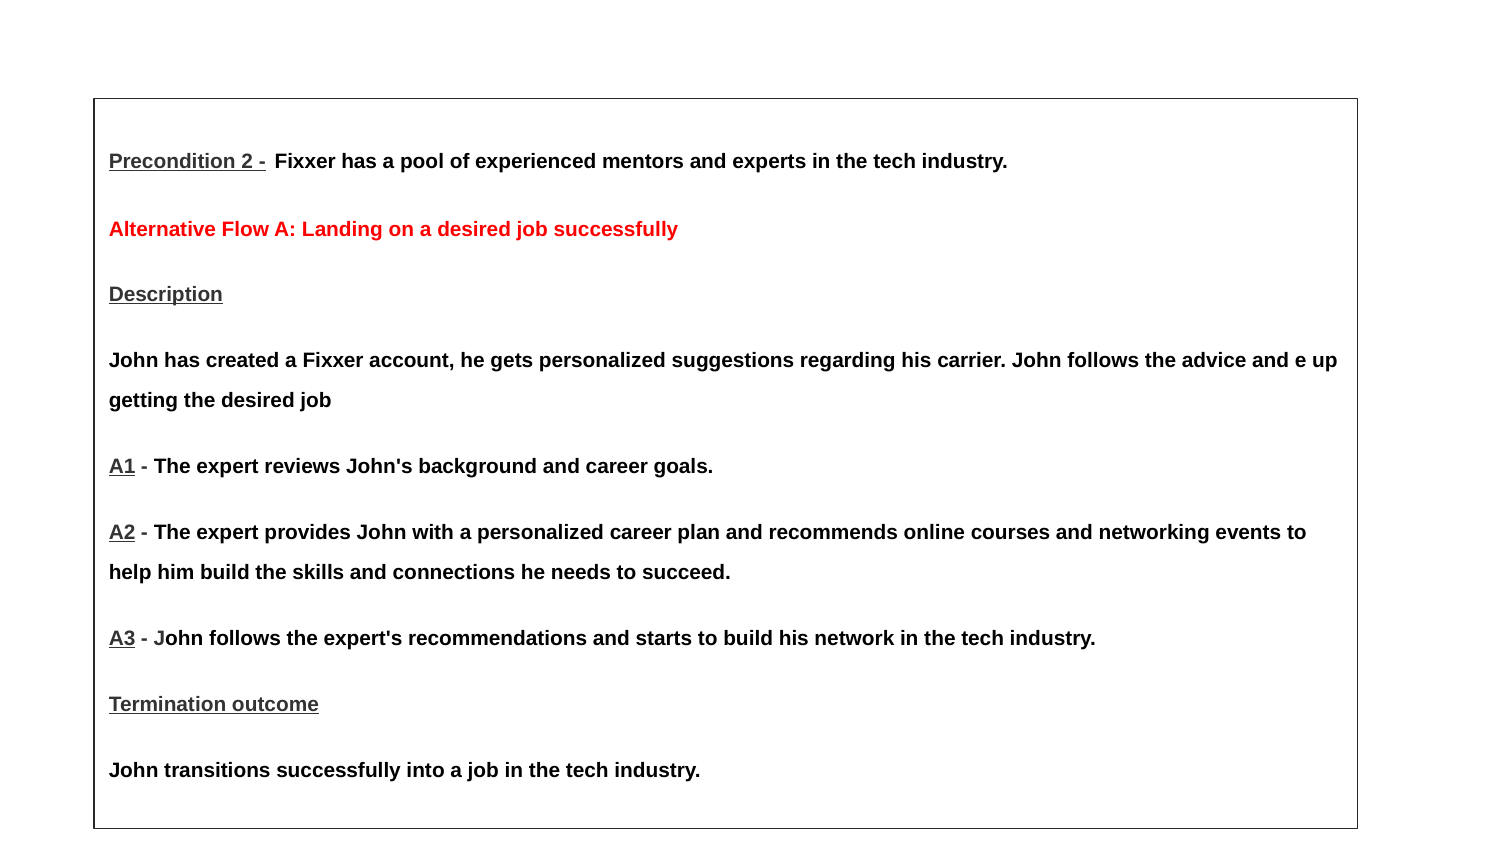

Precondition 2 - Fixxer has a pool of experienced mentors and experts in the tech industry.
Alternative Flow A: Landing on a desired job successfully
Description
John has created a Fixxer account, he gets personalized suggestions regarding his carrier. John follows the advice and e up getting the desired job
A1 - The expert reviews John's background and career goals.
A2 - The expert provides John with a personalized career plan and recommends online courses and networking events to help him build the skills and connections he needs to succeed.
A3 - John follows the expert's recommendations and starts to build his network in the tech industry.
Termination outcome
John transitions successfully into a job in the tech industry.